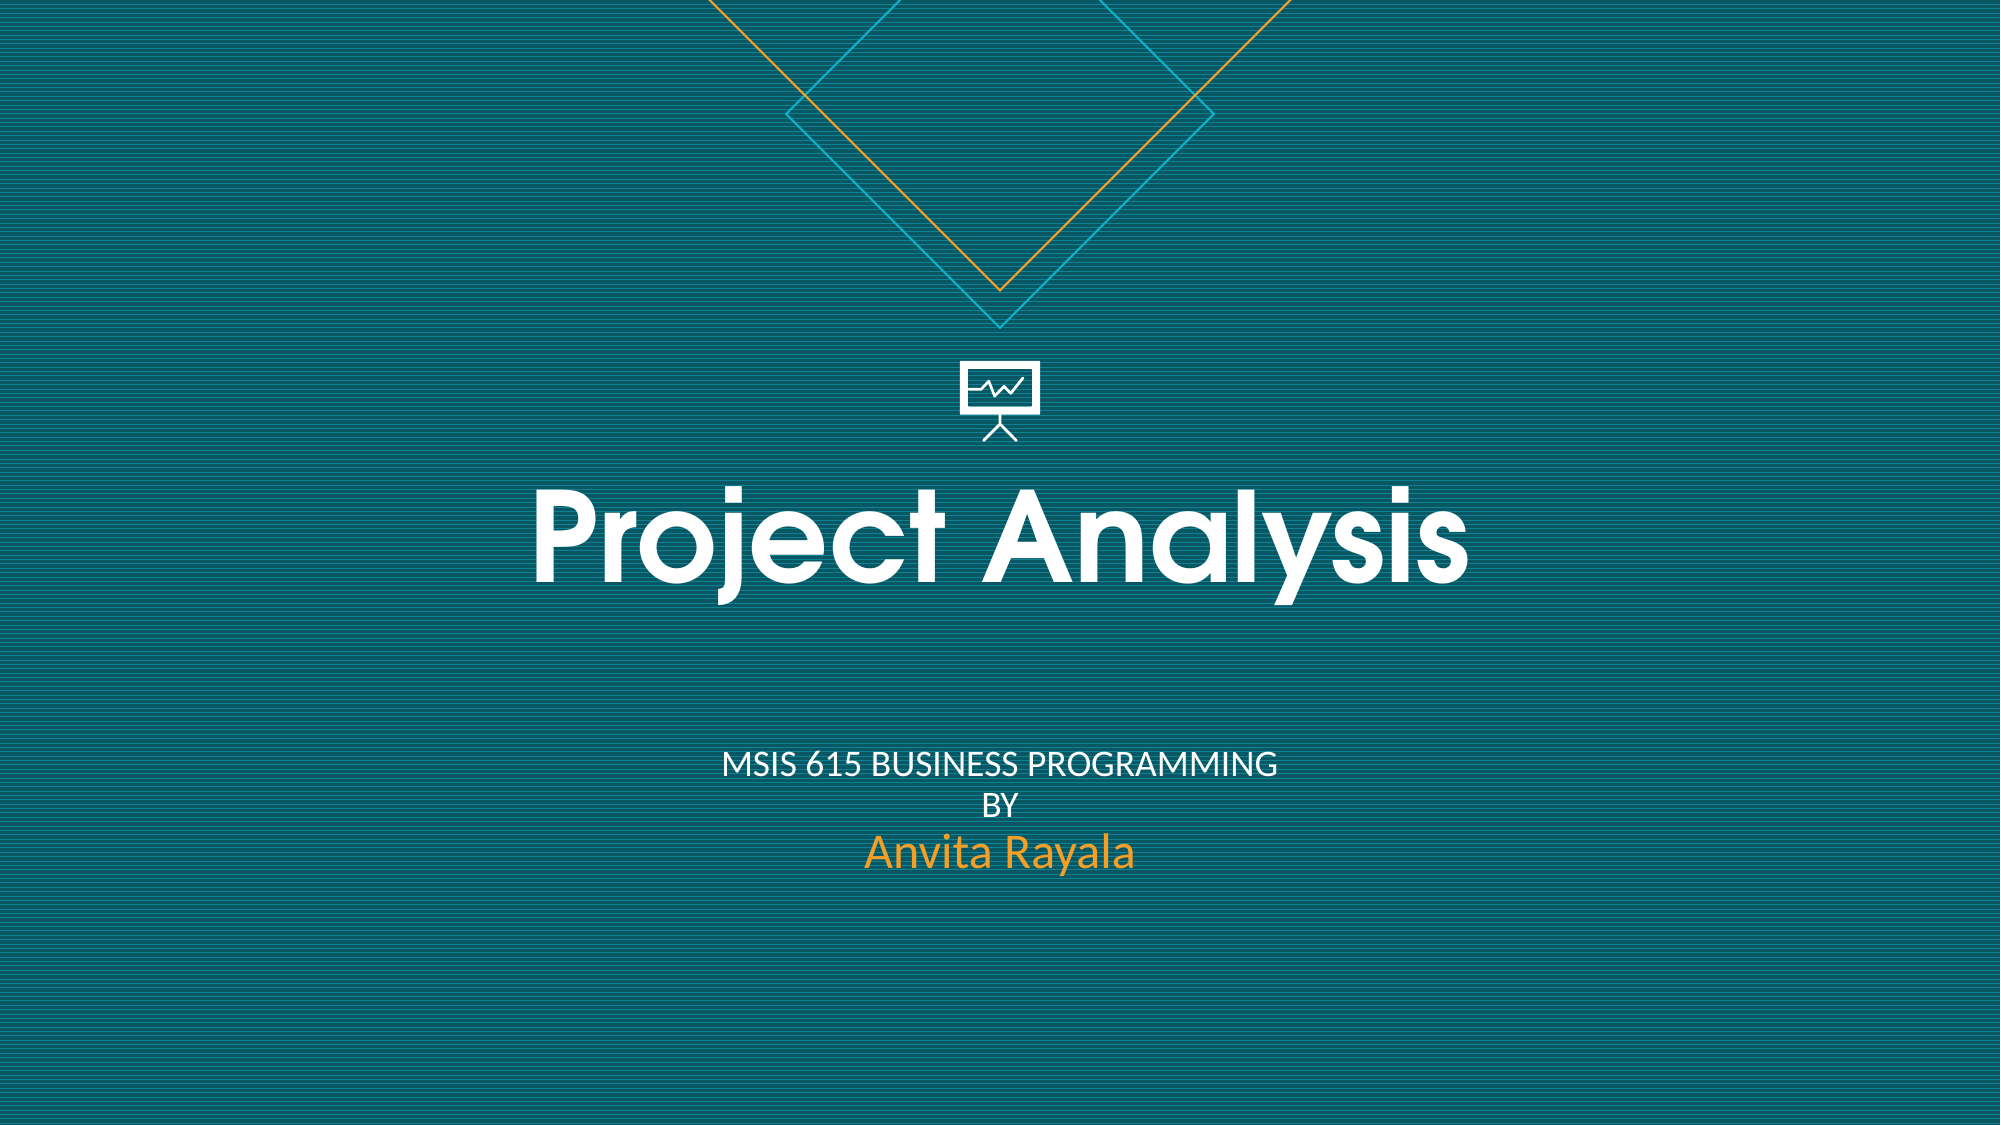

# Project Analysis MSIS 615 BUSINESS PROGRAMMING BY Anvita Rayala